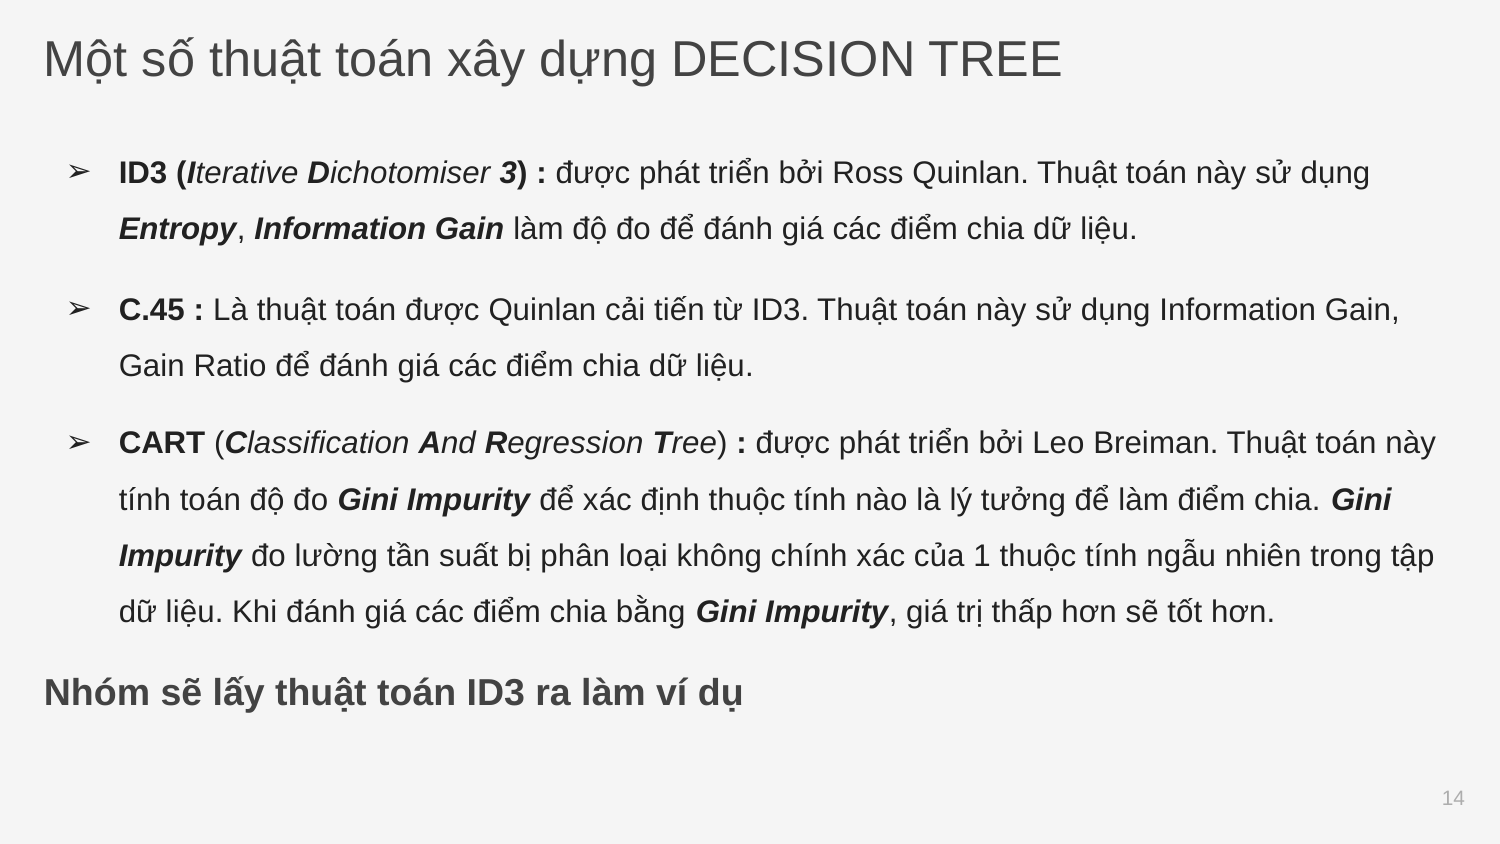

# Một số thuật toán xây dựng DECISION TREE

ID3 (Iterative Dichotomiser 3) : được phát triển bởi Ross Quinlan. Thuật toán này sử dụng Entropy, Information Gain làm độ đo để đánh giá các điểm chia dữ liệu.
C.45 : Là thuật toán được Quinlan cải tiến từ ID3. Thuật toán này sử dụng Information Gain, Gain Ratio để đánh giá các điểm chia dữ liệu.
CART (Classification And Regression Tree) : được phát triển bởi Leo Breiman. Thuật toán này tính toán độ đo Gini Impurity để xác định thuộc tính nào là lý tưởng để làm điểm chia. Gini Impurity đo lường tần suất bị phân loại không chính xác của 1 thuộc tính ngẫu nhiên trong tập dữ liệu. Khi đánh giá các điểm chia bằng Gini Impurity, giá trị thấp hơn sẽ tốt hơn.
Nhóm sẽ lấy thuật toán ID3 ra làm ví dụ
14